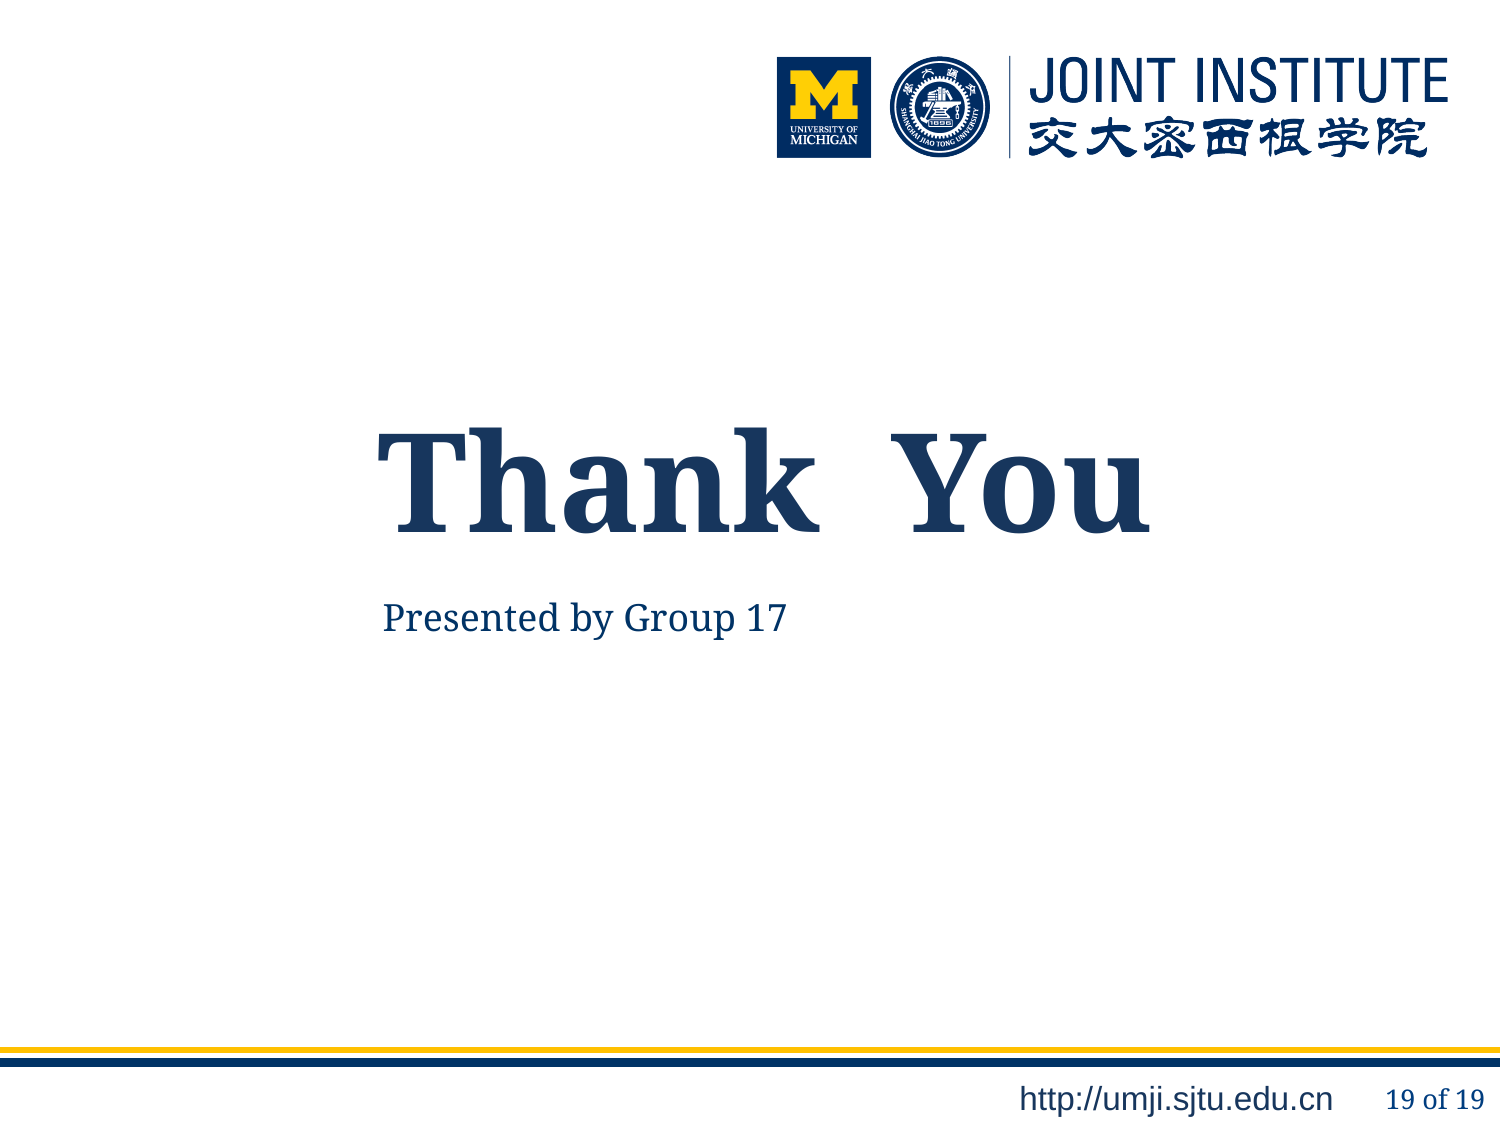

Presented by Group 17
19 of 19